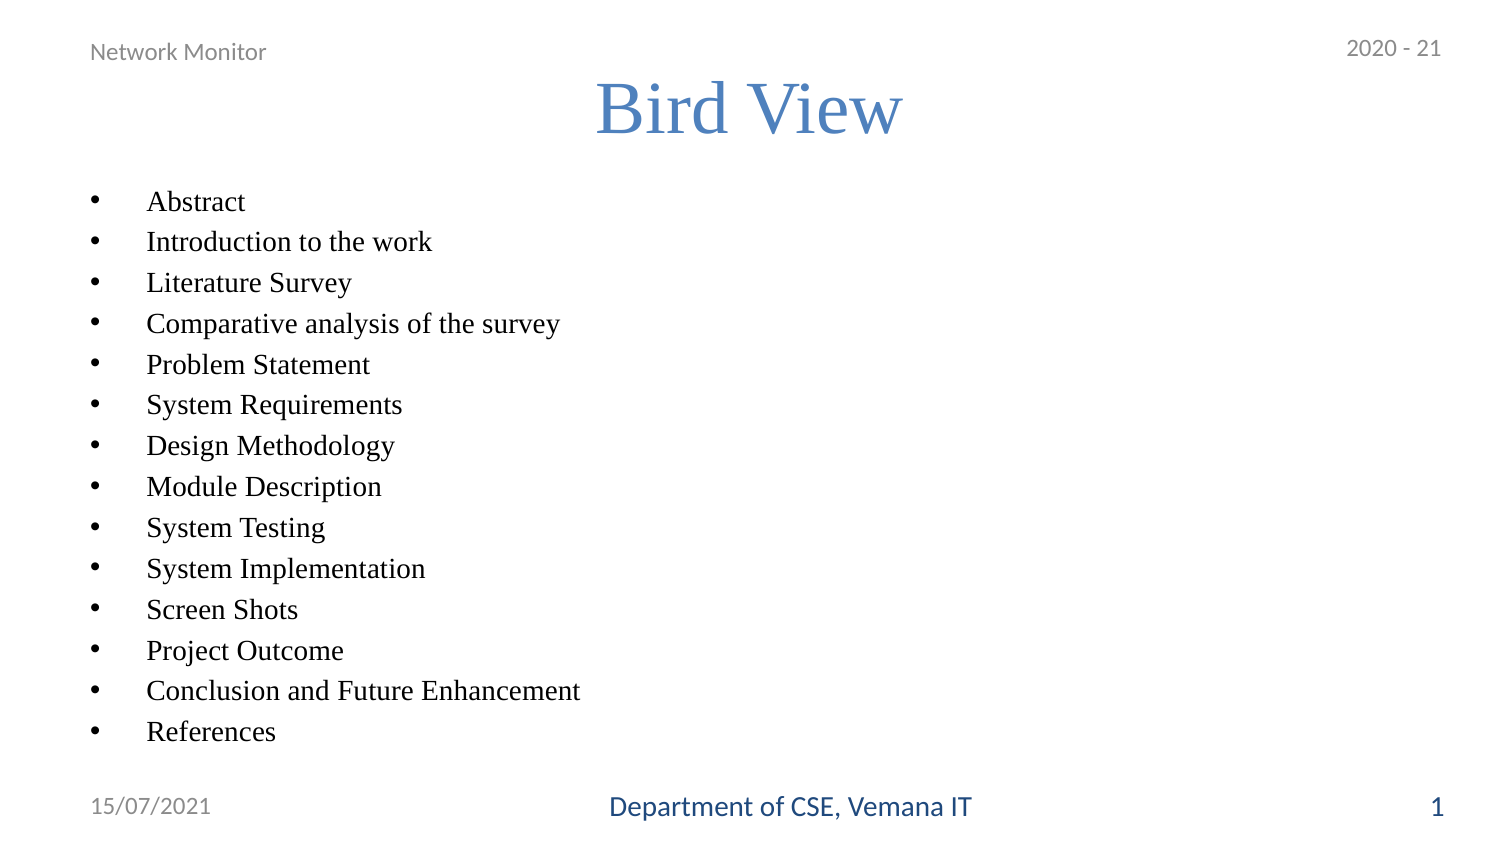

2020 - 21
# Bird View
Network Monitor
Abstract
Introduction to the work
Literature Survey
Comparative analysis of the survey
Problem Statement
System Requirements
Design Methodology
Module Description
System Testing
System Implementation
Screen Shots
Project Outcome
Conclusion and Future Enhancement
References
15/07/2021
Department of CSE, Vemana IT
1